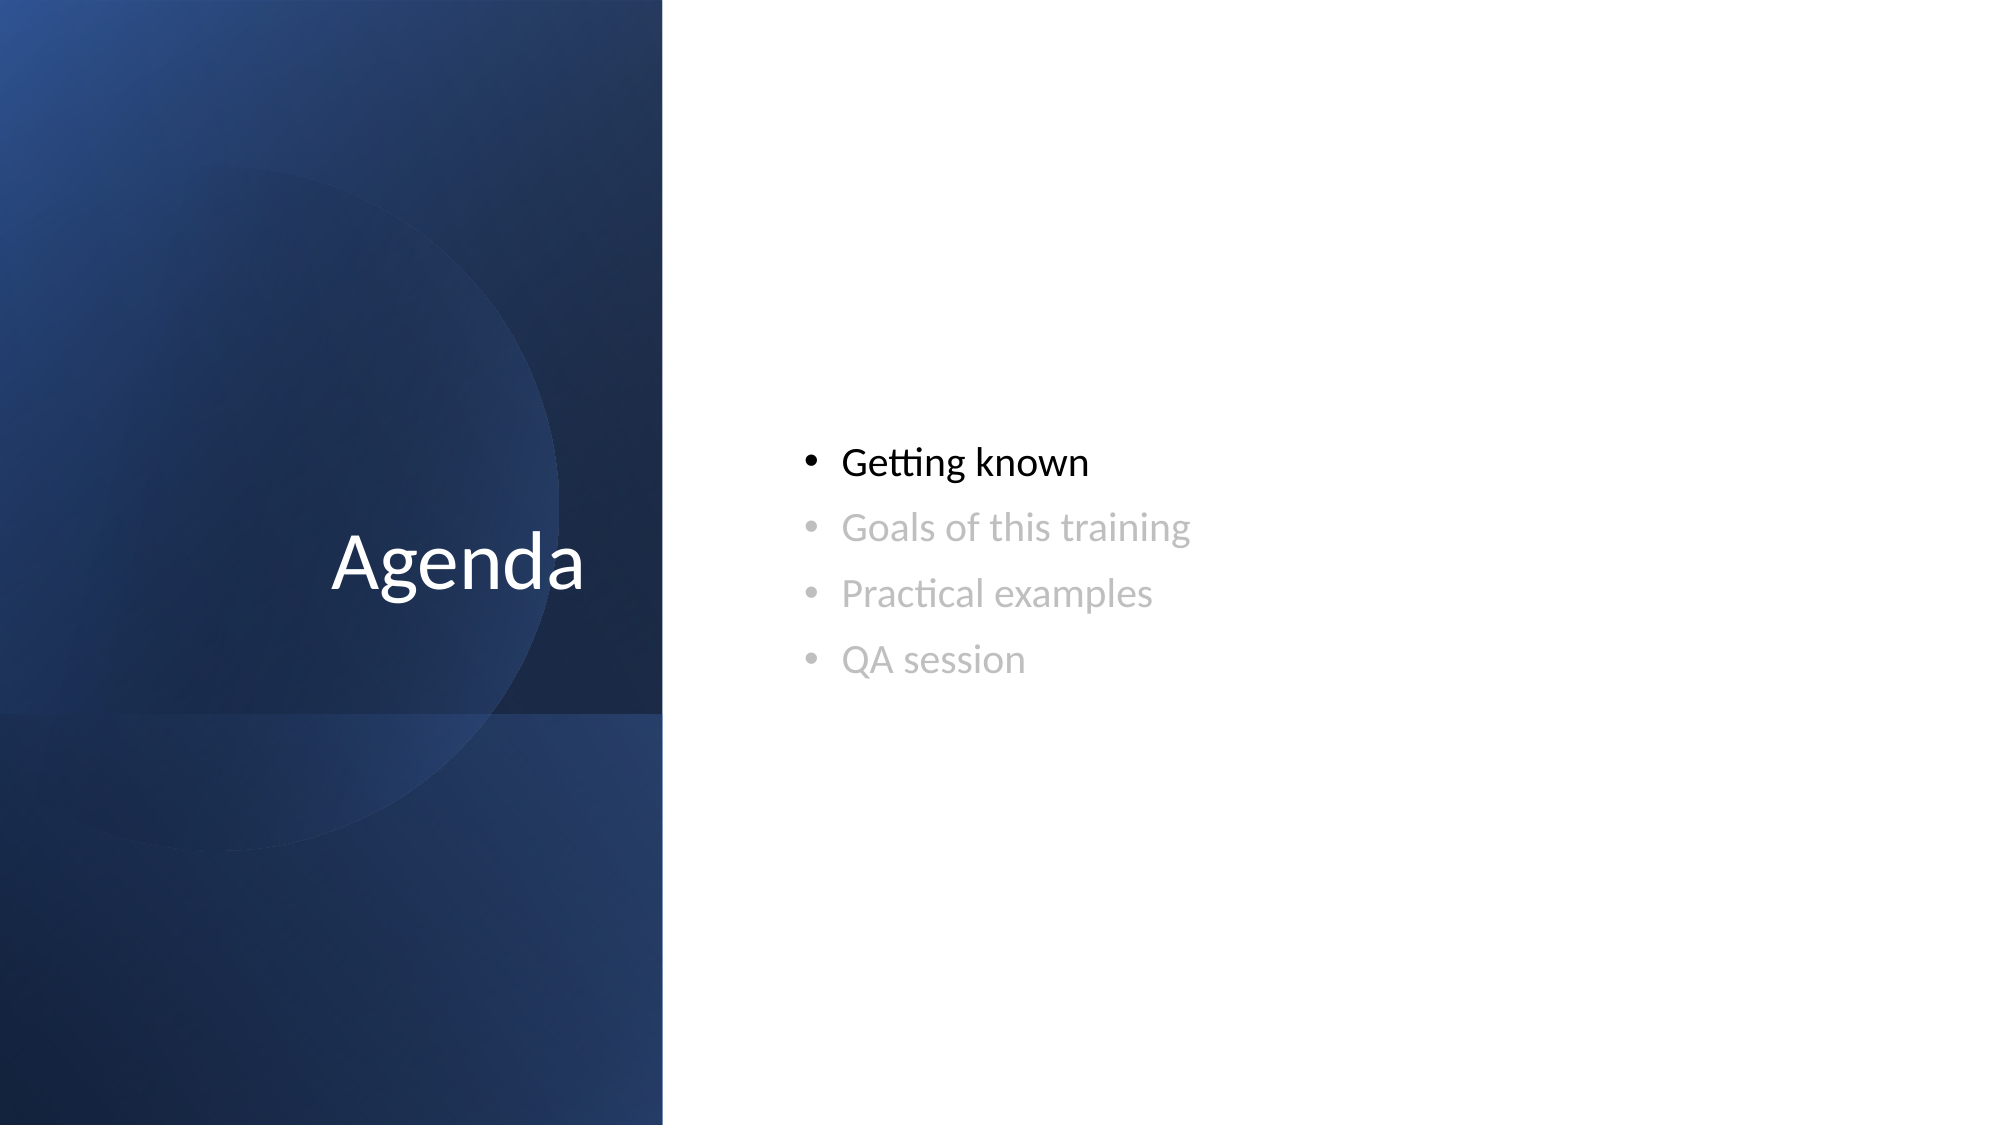

# Agenda
Getting known
Goals of this training
Practical examples
QA session